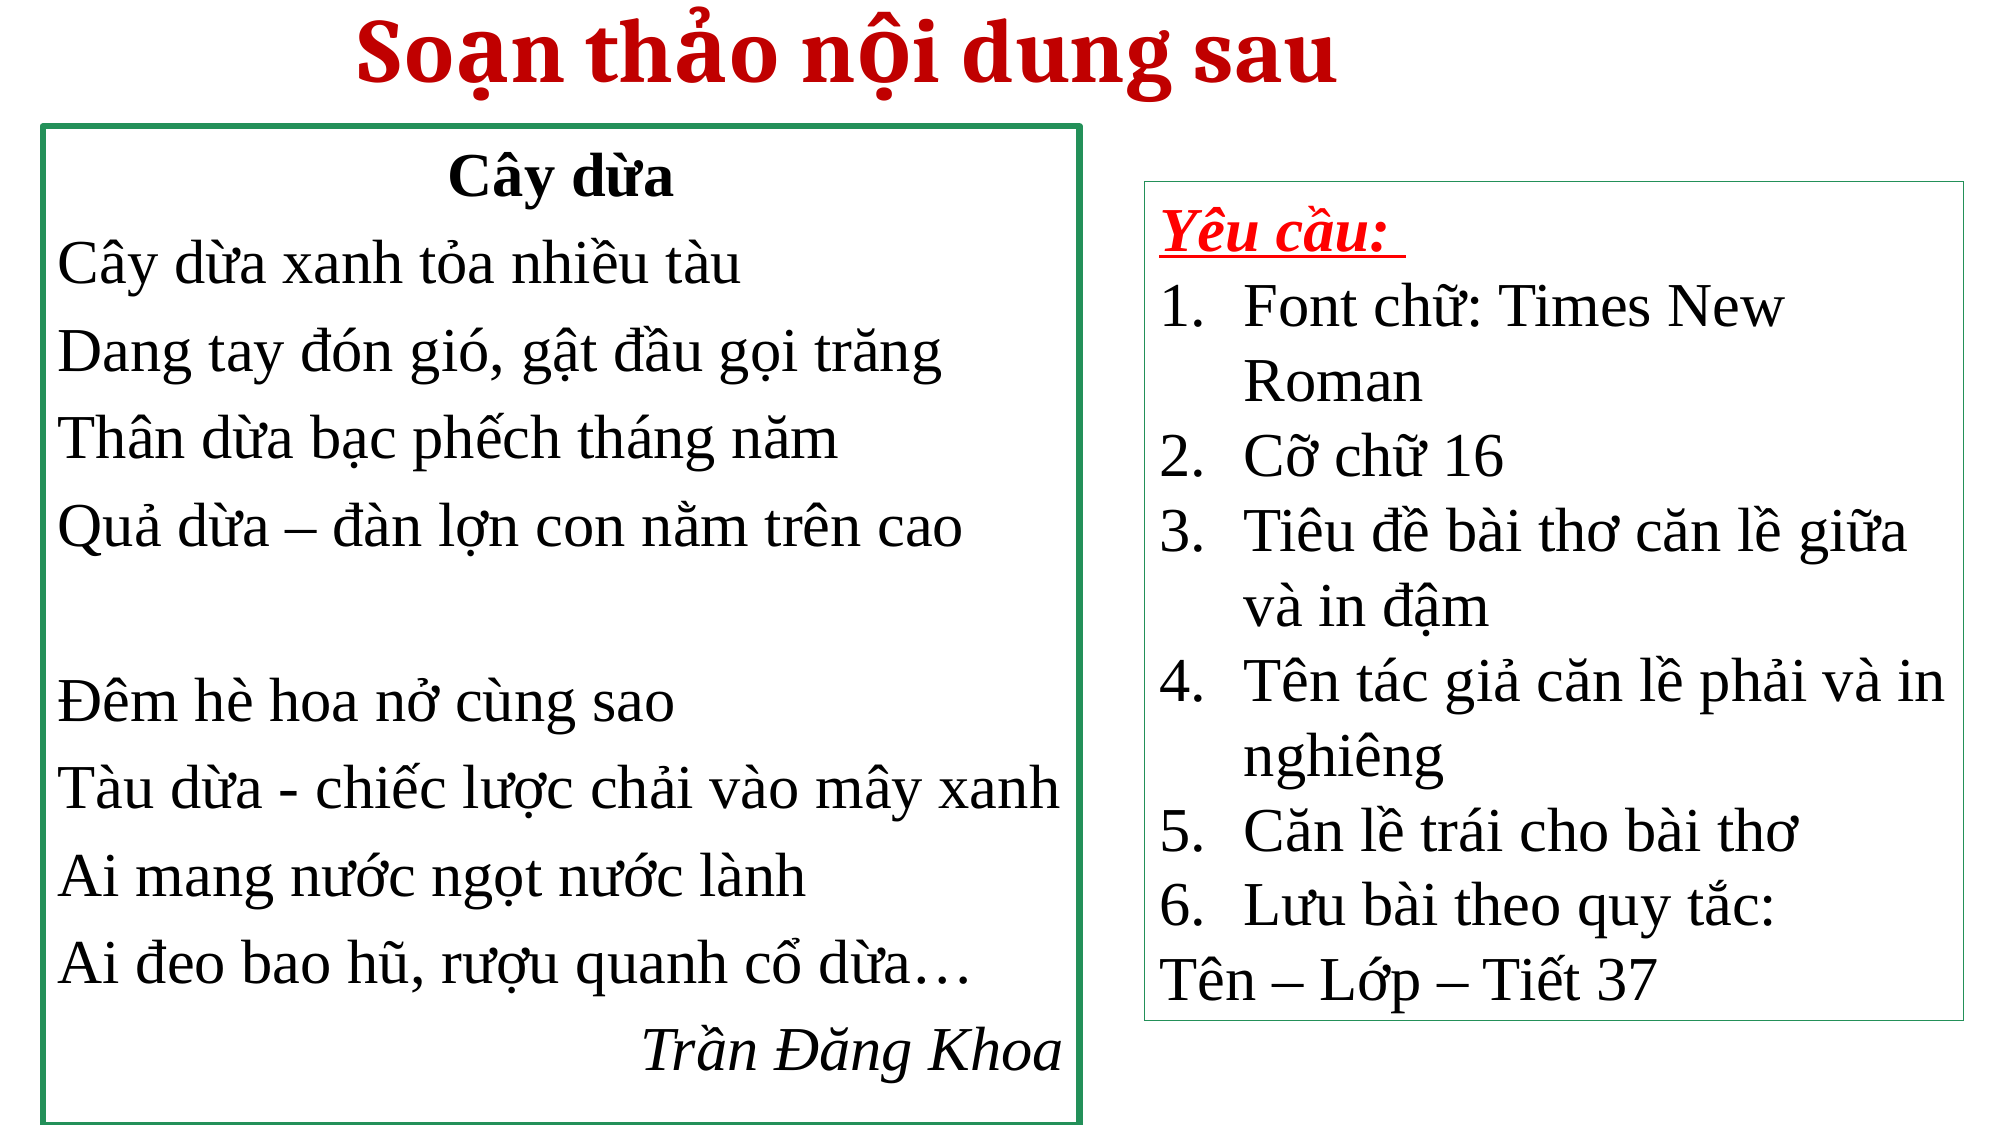

Soạn thảo nội dung sau
Cây dừa
Cây dừa xanh tỏa nhiều tàu
Dang tay đón gió, gật đầu gọi trăng
Thân dừa bạc phếch tháng năm
Quả dừa – đàn lợn con nằm trên cao

Đêm hè hoa nở cùng sao
Tàu dừa - chiếc lược chải vào mây xanh
Ai mang nước ngọt nước lành
Ai đeo bao hũ, rượu quanh cổ dừa…
Trần Đăng Khoa
Yêu cầu:
Font chữ: Times New Roman
Cỡ chữ 16
Tiêu đề bài thơ căn lề giữa và in đậm
Tên tác giả căn lề phải và in nghiêng
Căn lề trái cho bài thơ
Lưu bài theo quy tắc:
Tên – Lớp – Tiết 37